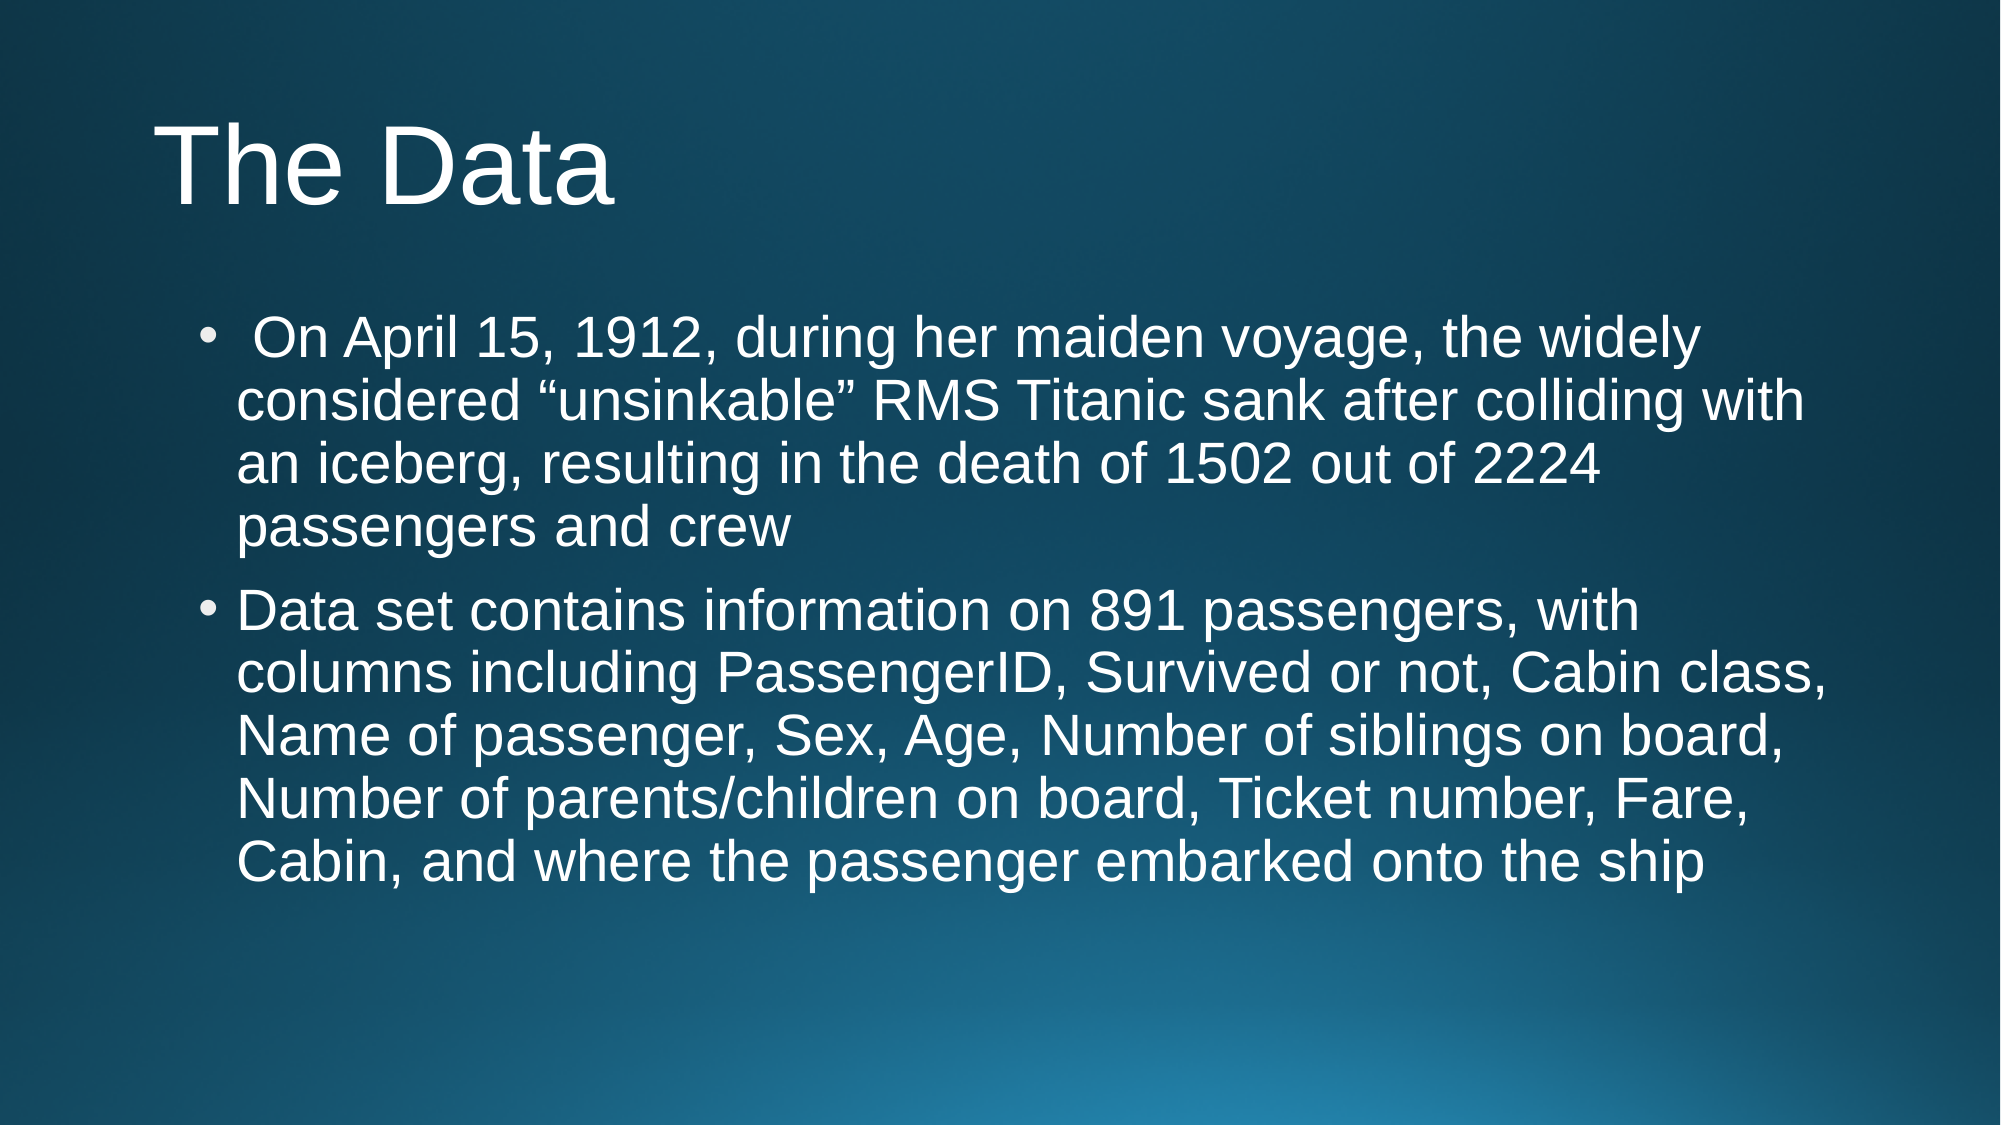

# The Data
 On April 15, 1912, during her maiden voyage, the widely considered “unsinkable” RMS Titanic sank after colliding with an iceberg, resulting in the death of 1502 out of 2224 passengers and crew
Data set contains information on 891 passengers, with columns including PassengerID, Survived or not, Cabin class, Name of passenger, Sex, Age, Number of siblings on board, Number of parents/children on board, Ticket number, Fare, Cabin, and where the passenger embarked onto the ship